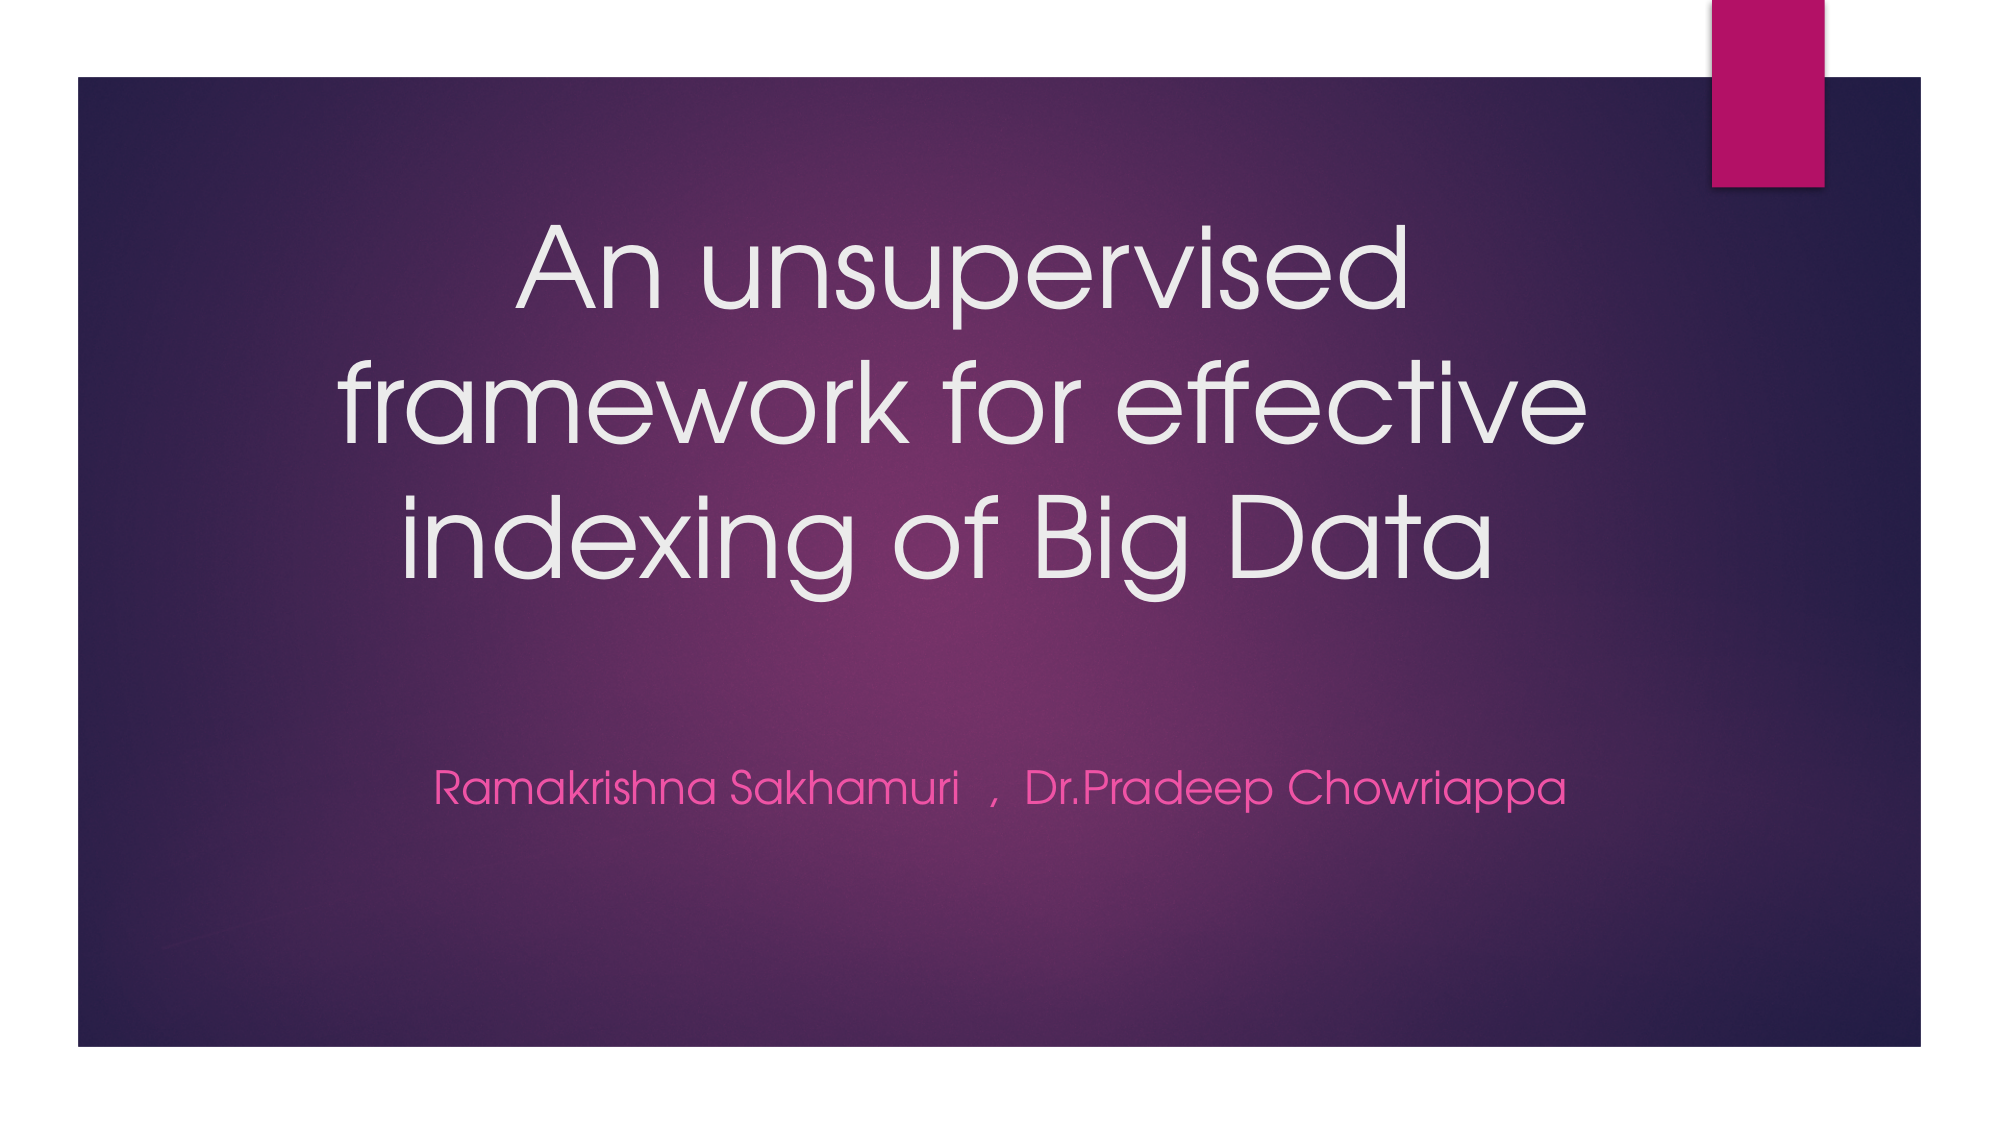

# An unsupervised framework for effective indexing of Big Data

Ramakrishna Sakhamuri  ,  Dr.Pradeep Chowriappa